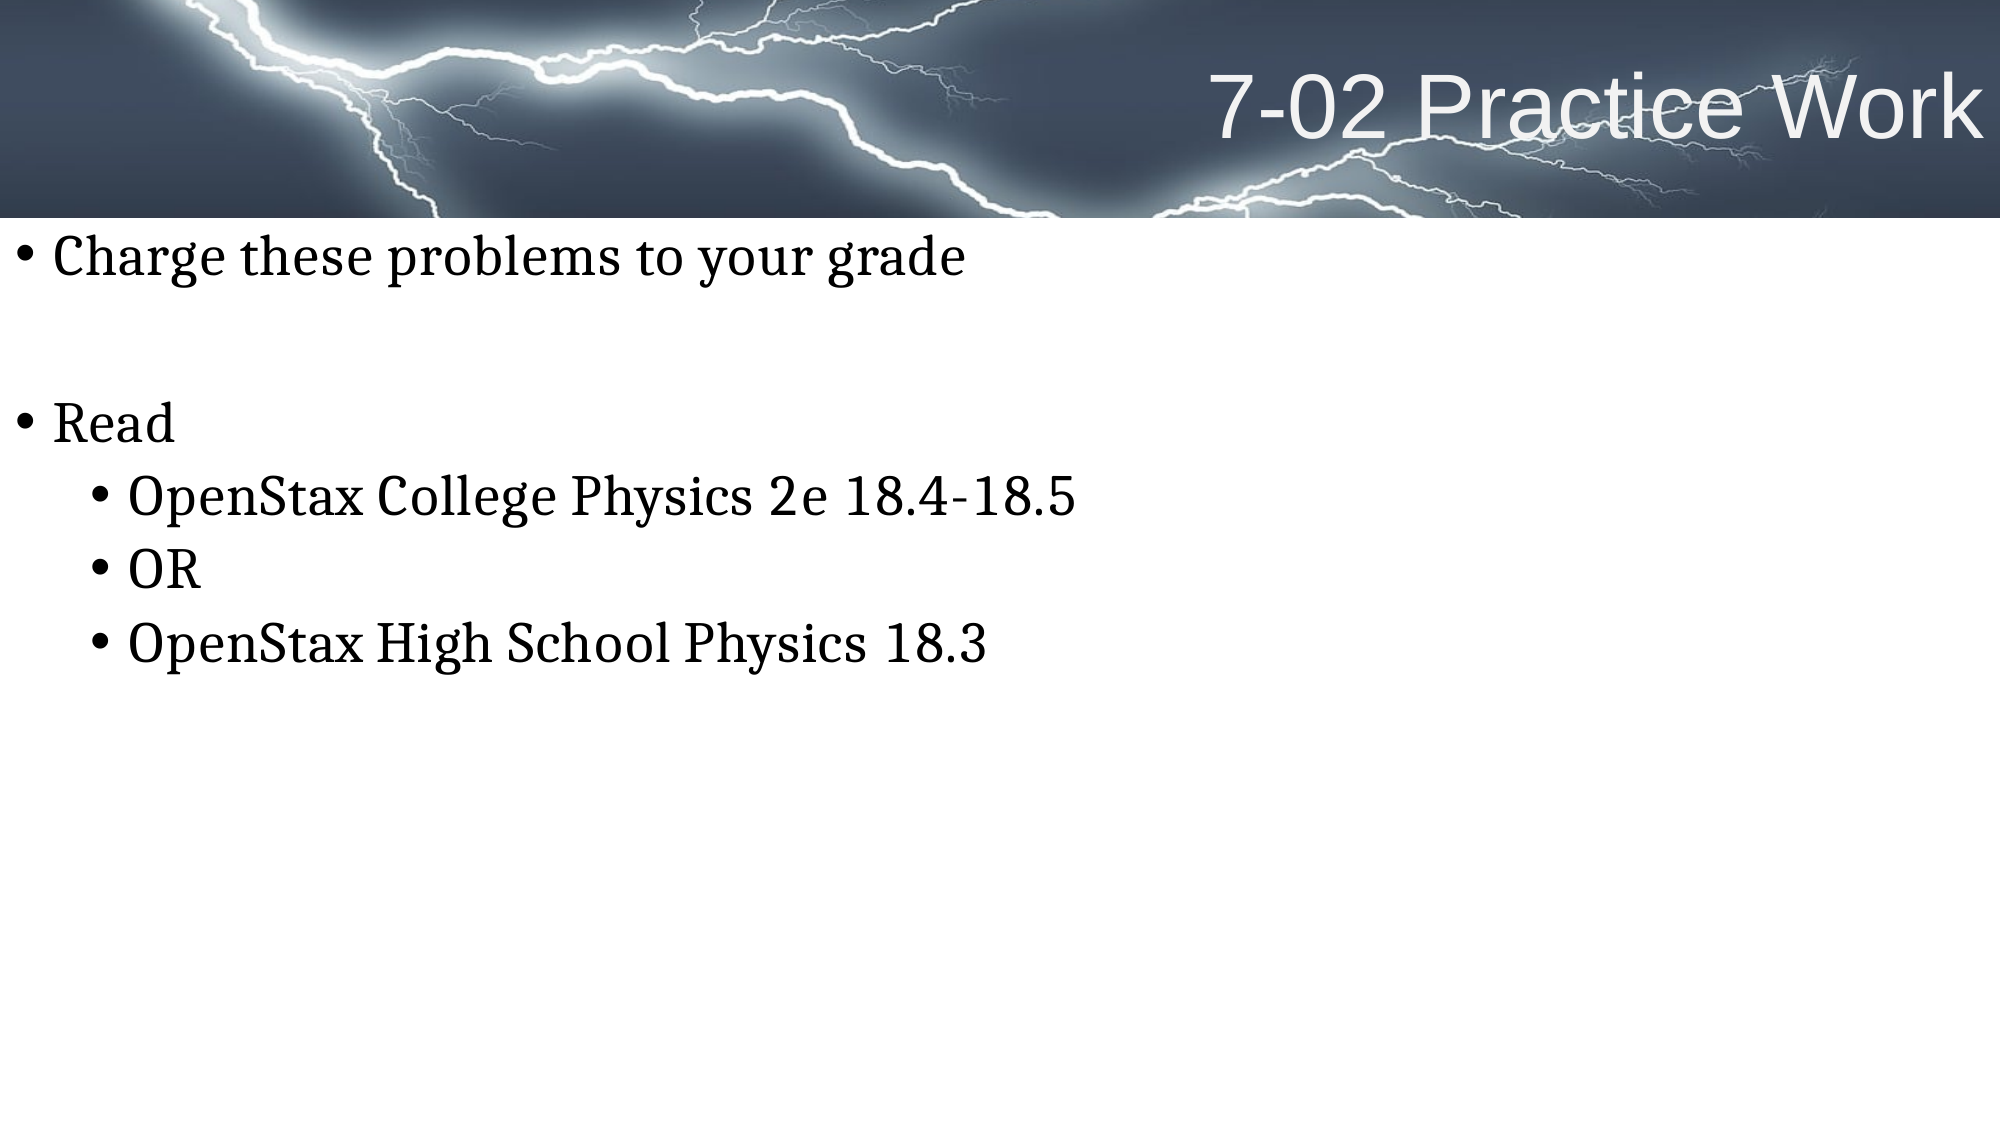

# 7-02 Practice Work
Charge these problems to your grade

Read
OpenStax College Physics 2e 18.4-18.5
OR
OpenStax High School Physics 18.3